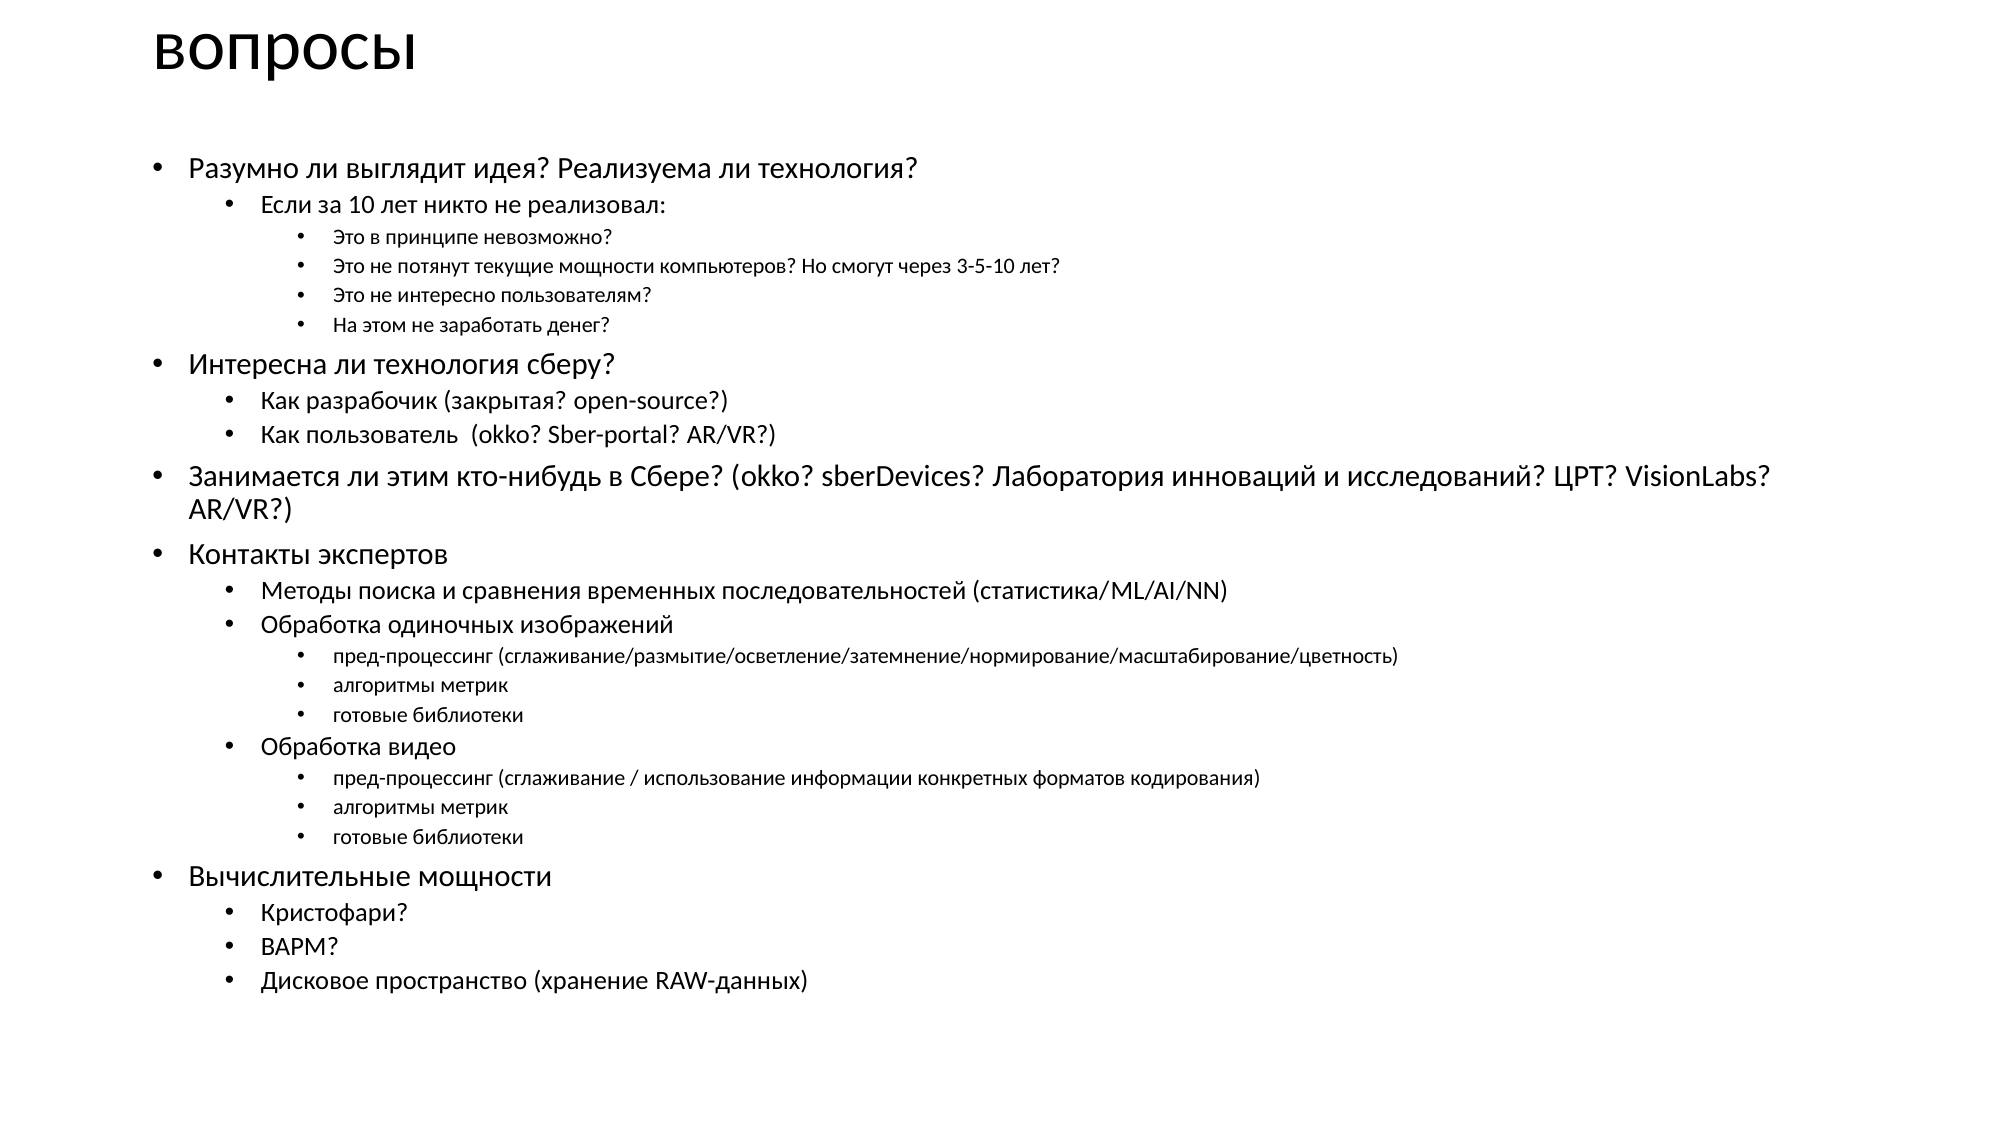

# вопросы
Разумно ли выглядит идея? Реализуема ли технология?
Если за 10 лет никто не реализовал:
Это в принципе невозможно?
Это не потянут текущие мощности компьютеров? Но смогут через 3-5-10 лет?
Это не интересно пользователям?
На этом не заработать денег?
Интересна ли технология сберу?
Как разрабочик (закрытая? open-source?)
Как пользователь  (okko? Sber-portal? AR/VR?)
Занимается ли этим кто-нибудь в Сбере? (okko? sberDevices? Лаборатория инноваций и исследований? ЦРТ? VisionLabs? AR/VR?)
Контакты экспертов
Методы поиска и сравнения временных последовательностей (статистика/ML/AI/NN)
Обработка одиночных изображений
пред-процессинг (сглаживание/размытие/осветление/затемнение/нормирование/масштабирование/цветность)
алгоритмы метрик
готовые библиотеки
Обработка видео
пред-процессинг (сглаживание / использование информации конкретных форматов кодирования)
алгоритмы метрик
готовые библиотеки
Вычислительные мощности
Кристофари?
ВАРМ?
Дисковое пространство (хранение RAW-данных)